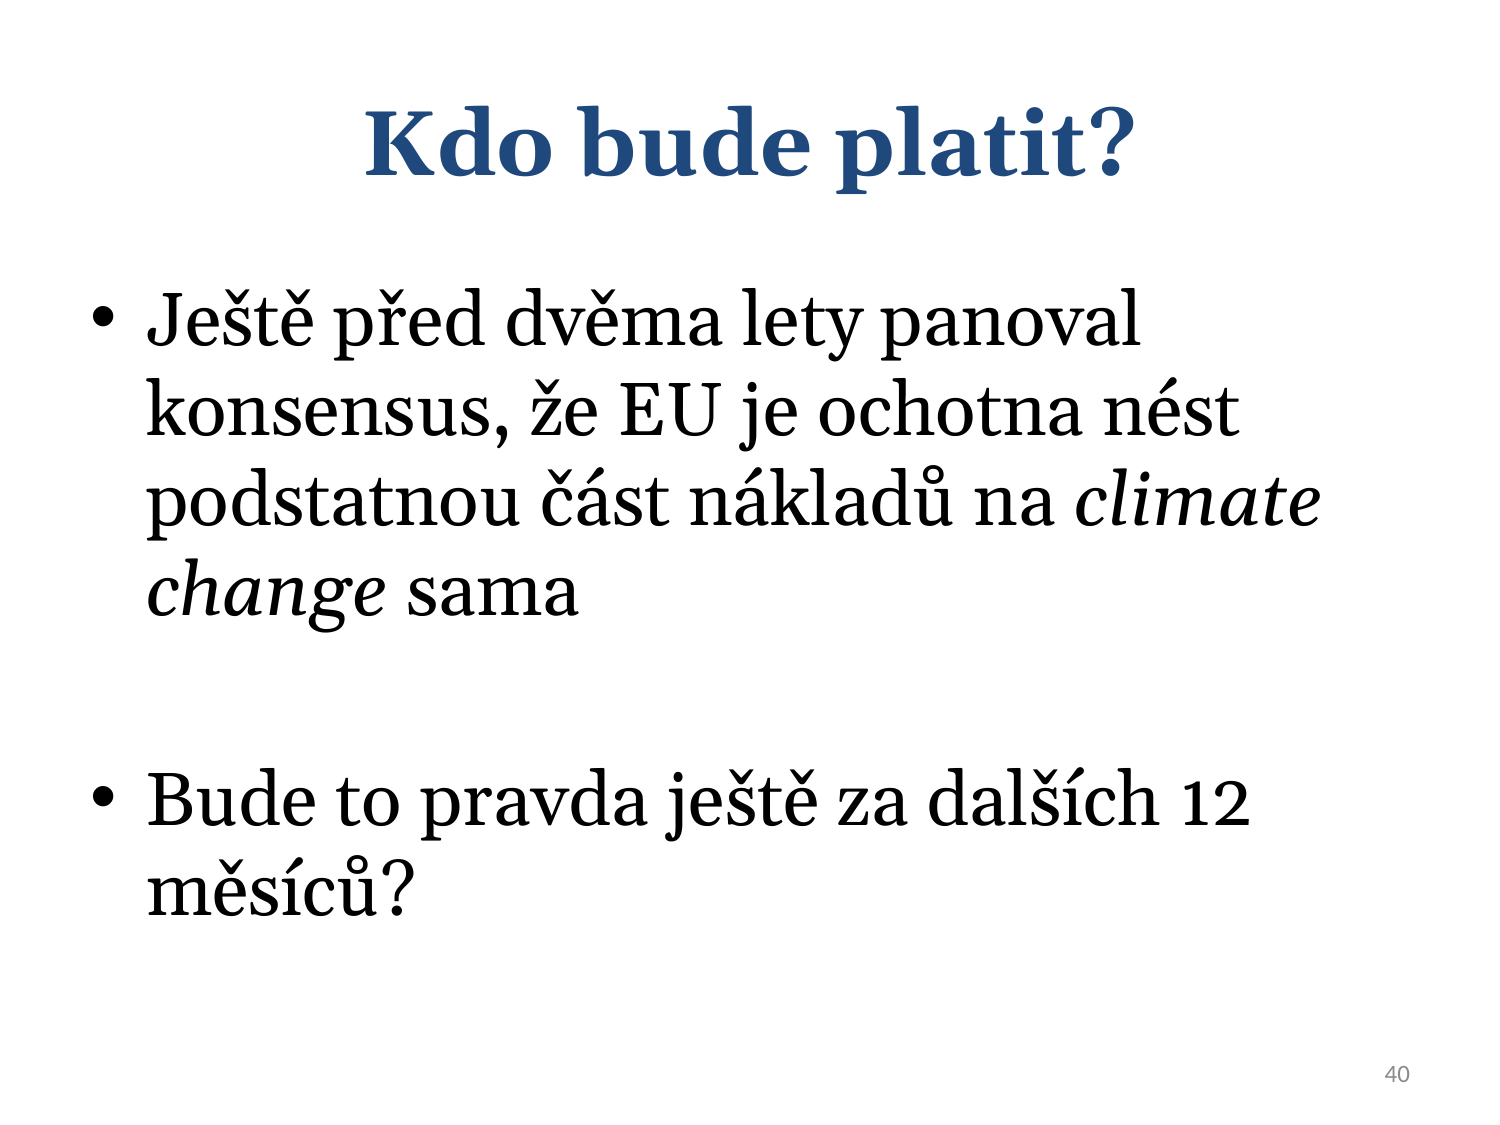

# Kdo bude platit?
Ještě před dvěma lety panoval konsensus, že EU je ochotna nést podstatnou část nákladů na climate change sama

Bude to pravda ještě za dalších 12 měsíců?
40